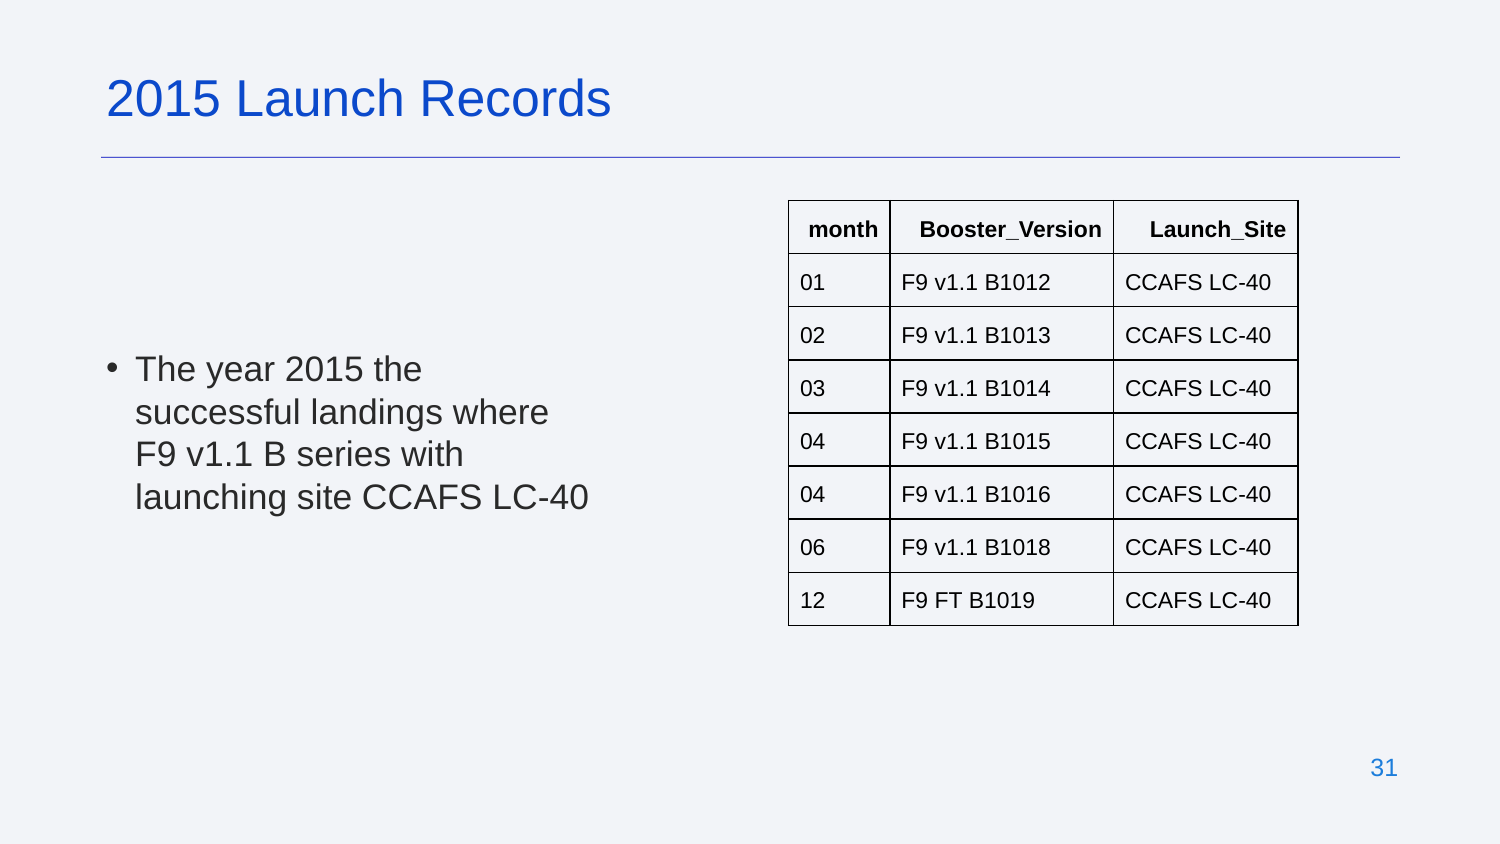

2015 Launch Records
| month | Booster\_Version | Launch\_Site |
| --- | --- | --- |
| 01 | F9 v1.1 B1012 | CCAFS LC-40 |
| 02 | F9 v1.1 B1013 | CCAFS LC-40 |
| 03 | F9 v1.1 B1014 | CCAFS LC-40 |
| 04 | F9 v1.1 B1015 | CCAFS LC-40 |
| 04 | F9 v1.1 B1016 | CCAFS LC-40 |
| 06 | F9 v1.1 B1018 | CCAFS LC-40 |
| 12 | F9 FT B1019 | CCAFS LC-40 |
# The year 2015 the successful landings where F9 v1.1 B series with launching site CCAFS LC-40
31